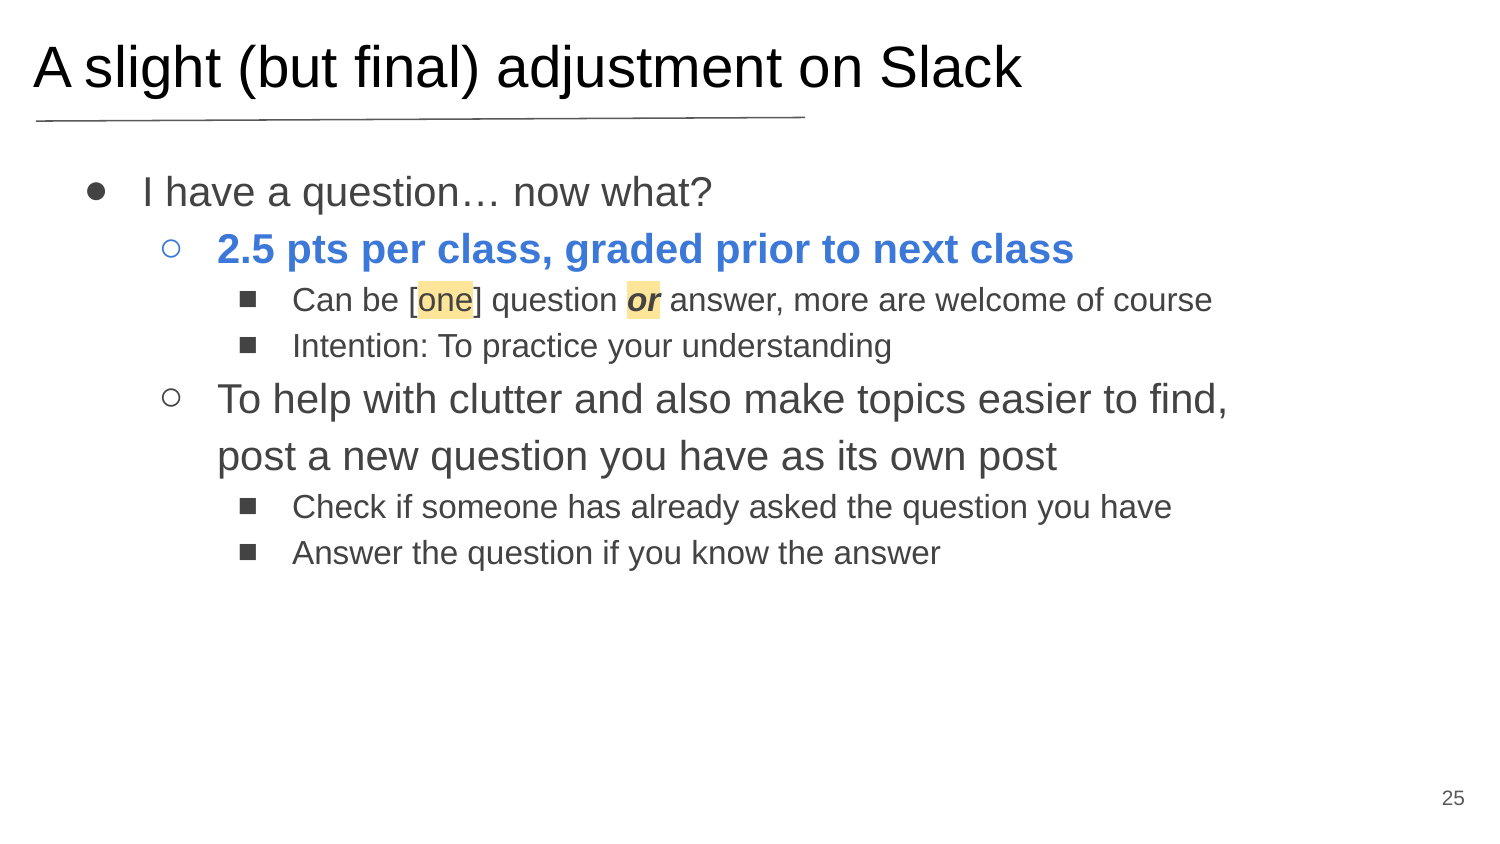

A slight (but final) adjustment on Slack
I have a question… now what?
2.5 pts per class, graded prior to next class
Can be [one] question or answer, more are welcome of course
Intention: To practice your understanding
To help with clutter and also make topics easier to find,
post a new question you have as its own post
Check if someone has already asked the question you have
Answer the question if you know the answer
25